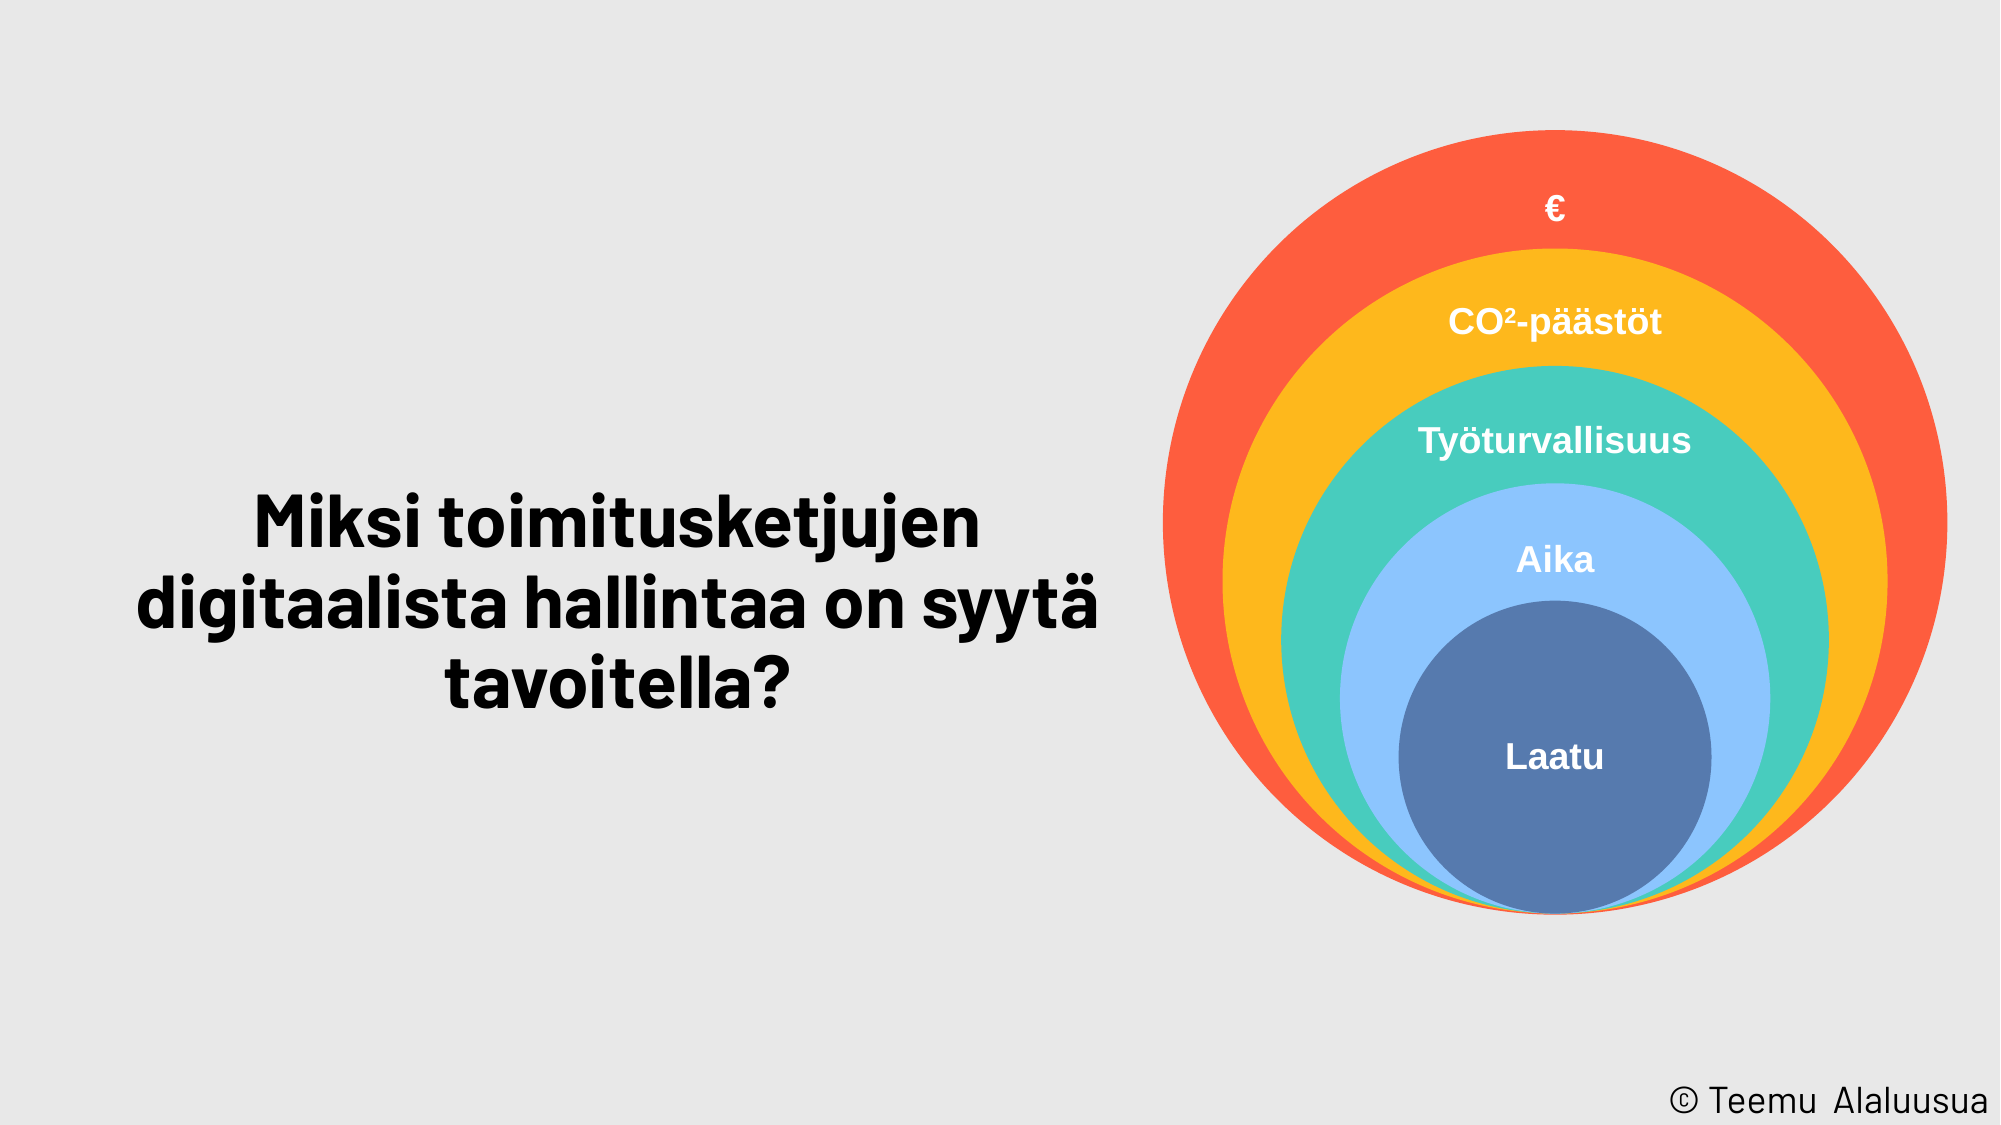

€
# Miksi toimitusketjujen digitaalista hallintaa on syytä tavoitella?

CO2-päästöt

Työturvallisuus

Aika

Laatu

© Teemu  Alaluusua